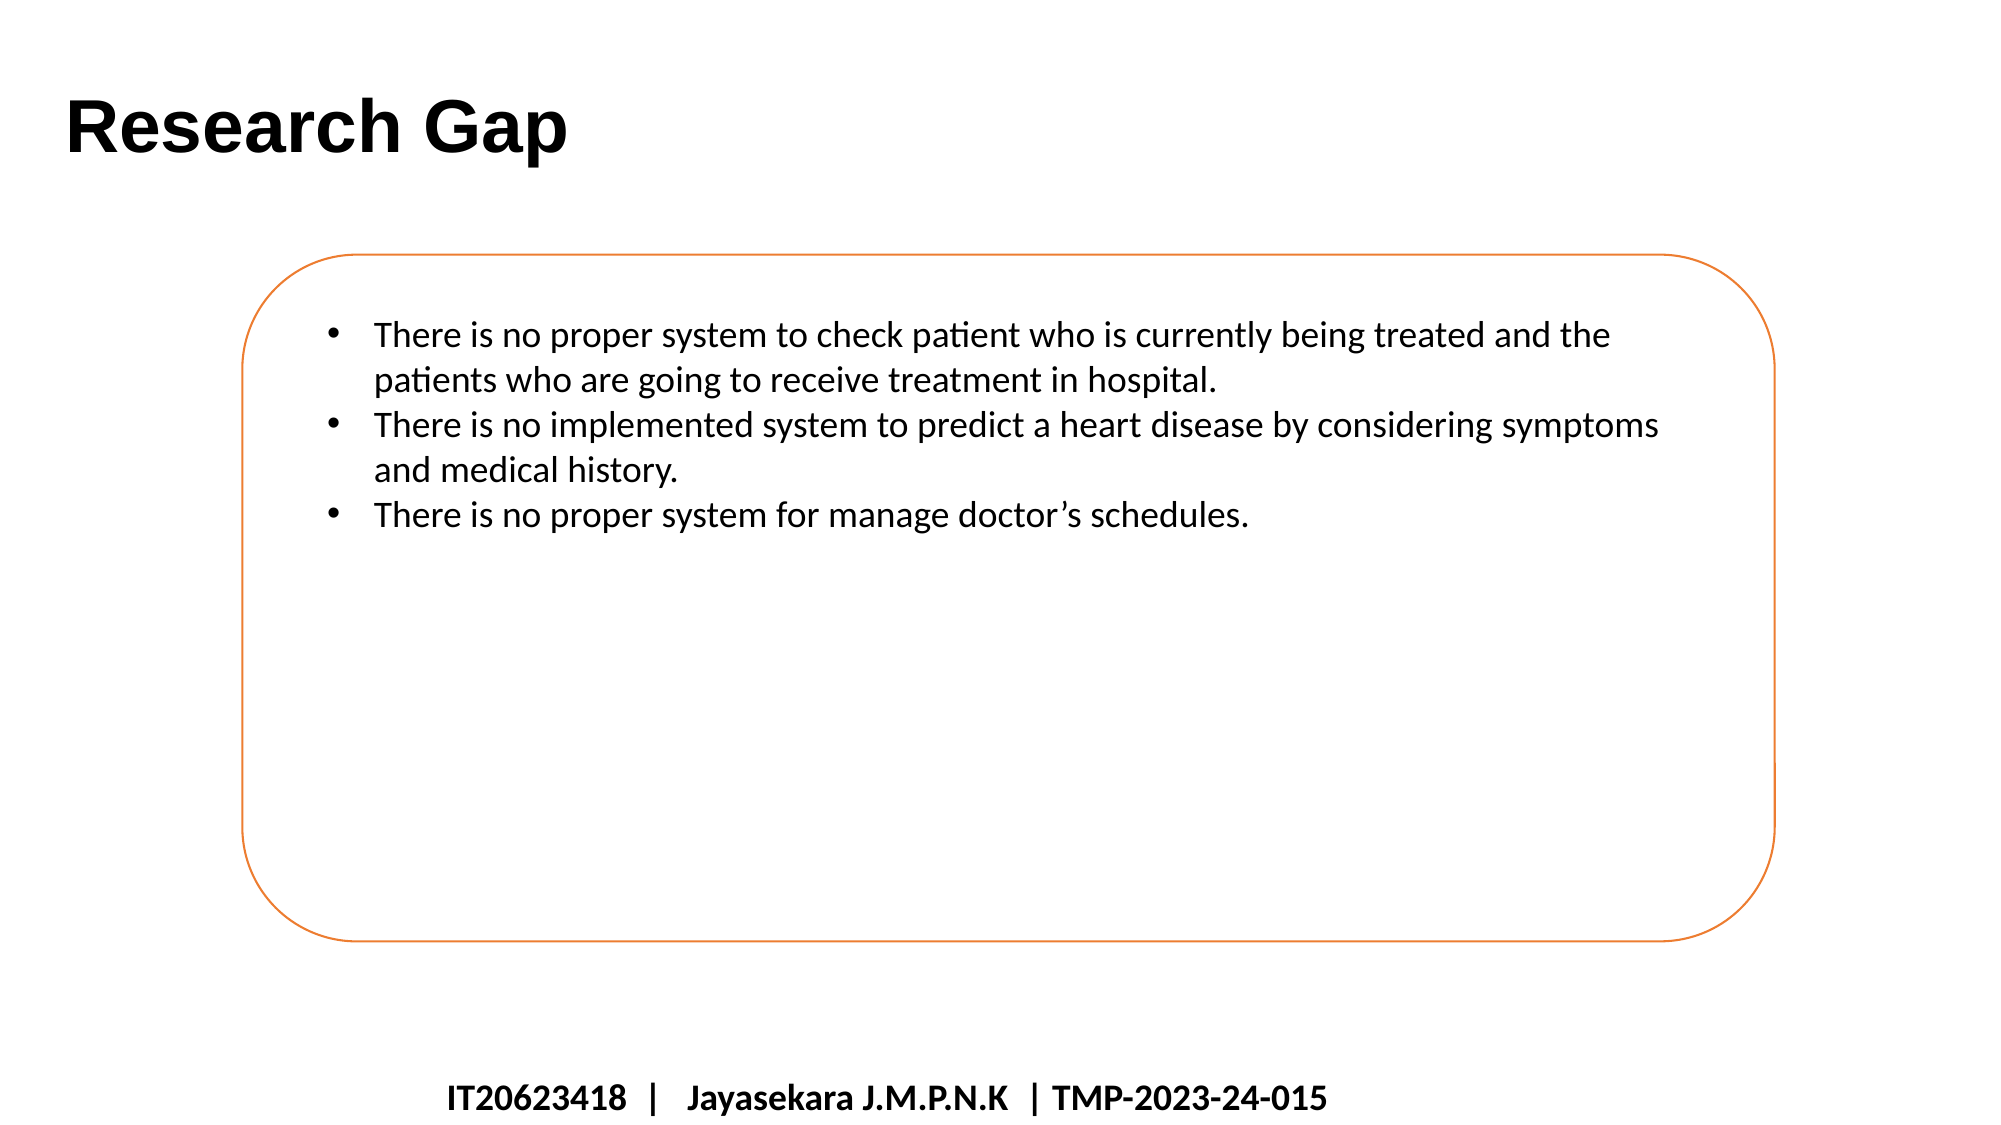

# Research Gap

There is no proper system to check patient who is currently being treated and the patients who are going to receive treatment in hospital.
There is no implemented system to predict a heart disease by considering symptoms and medical history.
There is no proper system for manage doctor’s schedules.

IT20623418  |   Jayasekara J.M.P.N.K  | TMP-2023-24-015